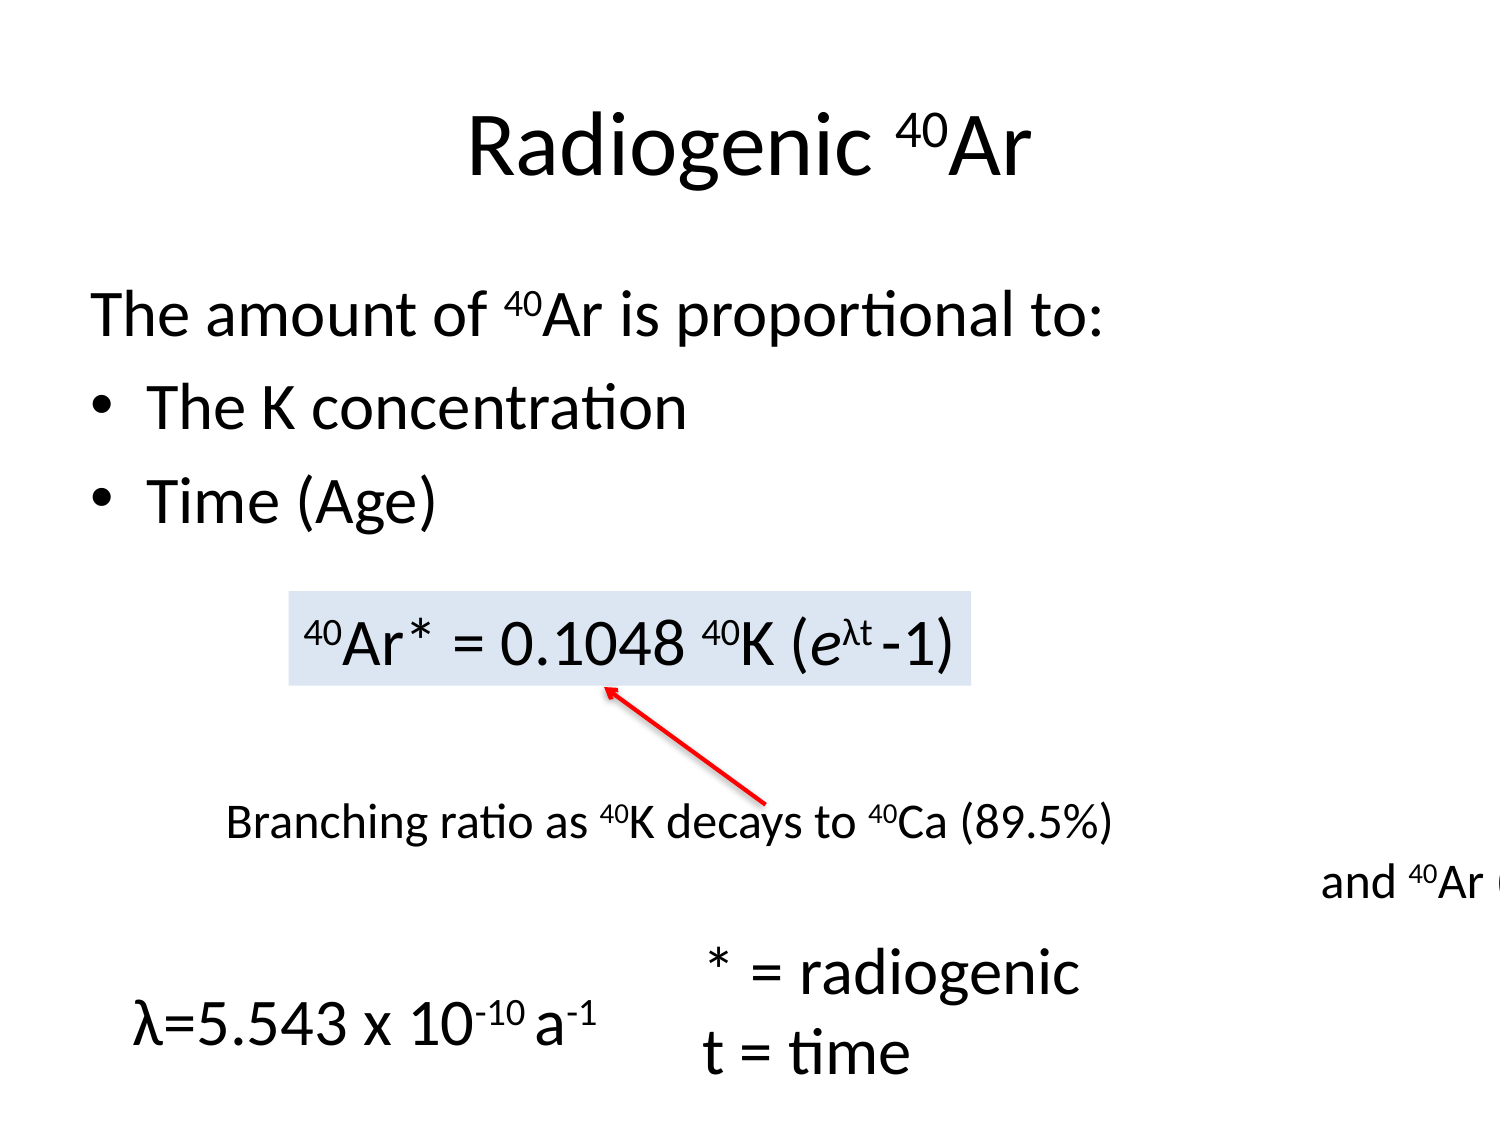

# Radiogenic 40Ar
The amount of 40Ar is proportional to:
The K concentration
Time (Age)
40Ar* = 0.1048 40K (eλt -1)
Branching ratio as 40K decays to 40Ca (89.5%)
							    and 40Ar (10.5%)
* = radiogenic
t = time
λ=5.543 x 10-10 a-1